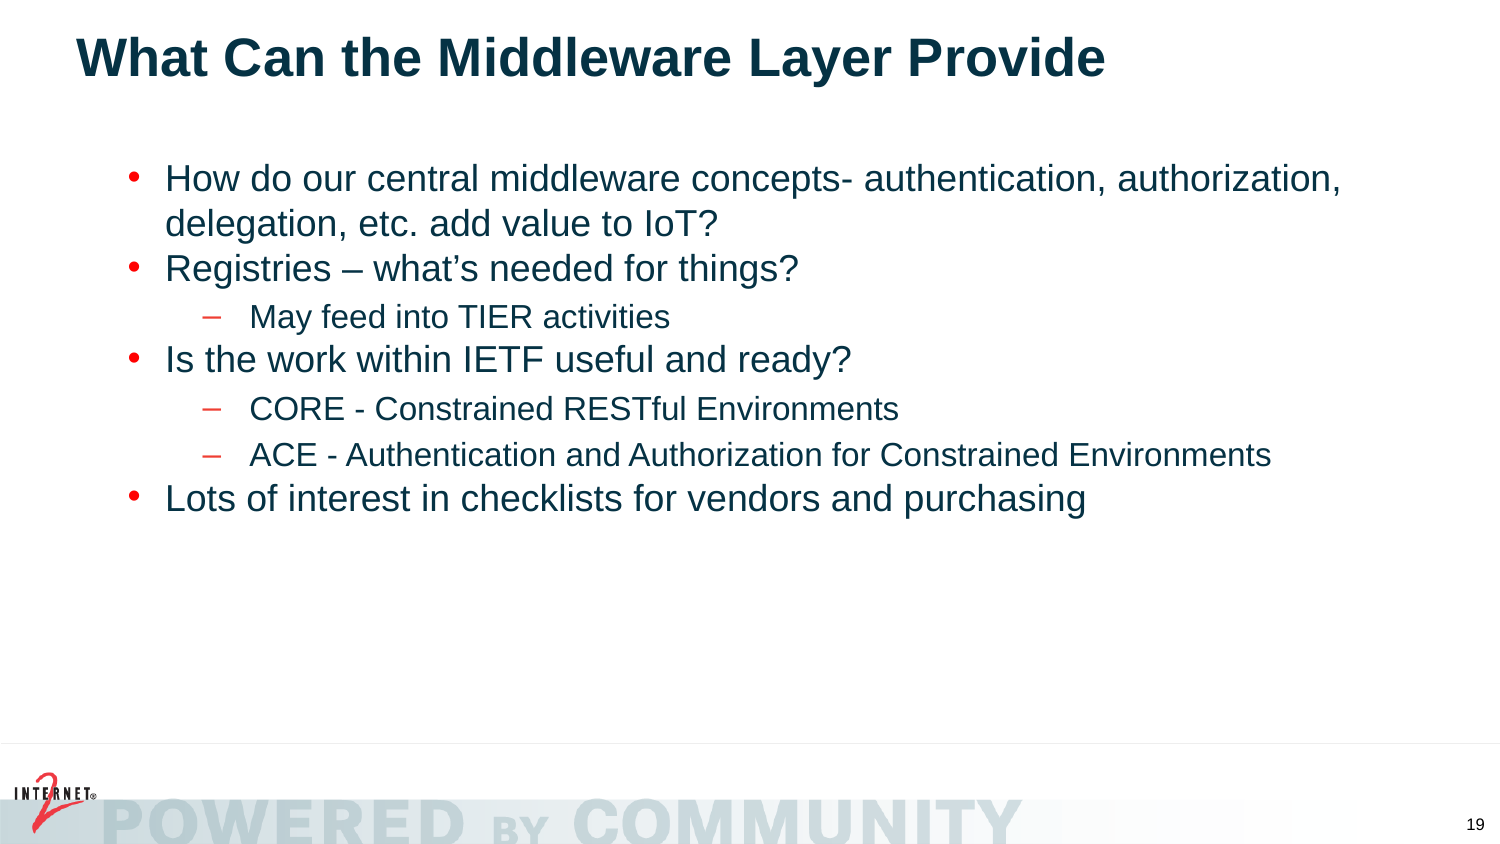

# What Can the Middleware Layer Provide
How do our central middleware concepts- authentication, authorization, delegation, etc. add value to IoT?
Registries – what’s needed for things?
May feed into TIER activities
Is the work within IETF useful and ready?
CORE - Constrained RESTful Environments
ACE - Authentication and Authorization for Constrained Environments
Lots of interest in checklists for vendors and purchasing